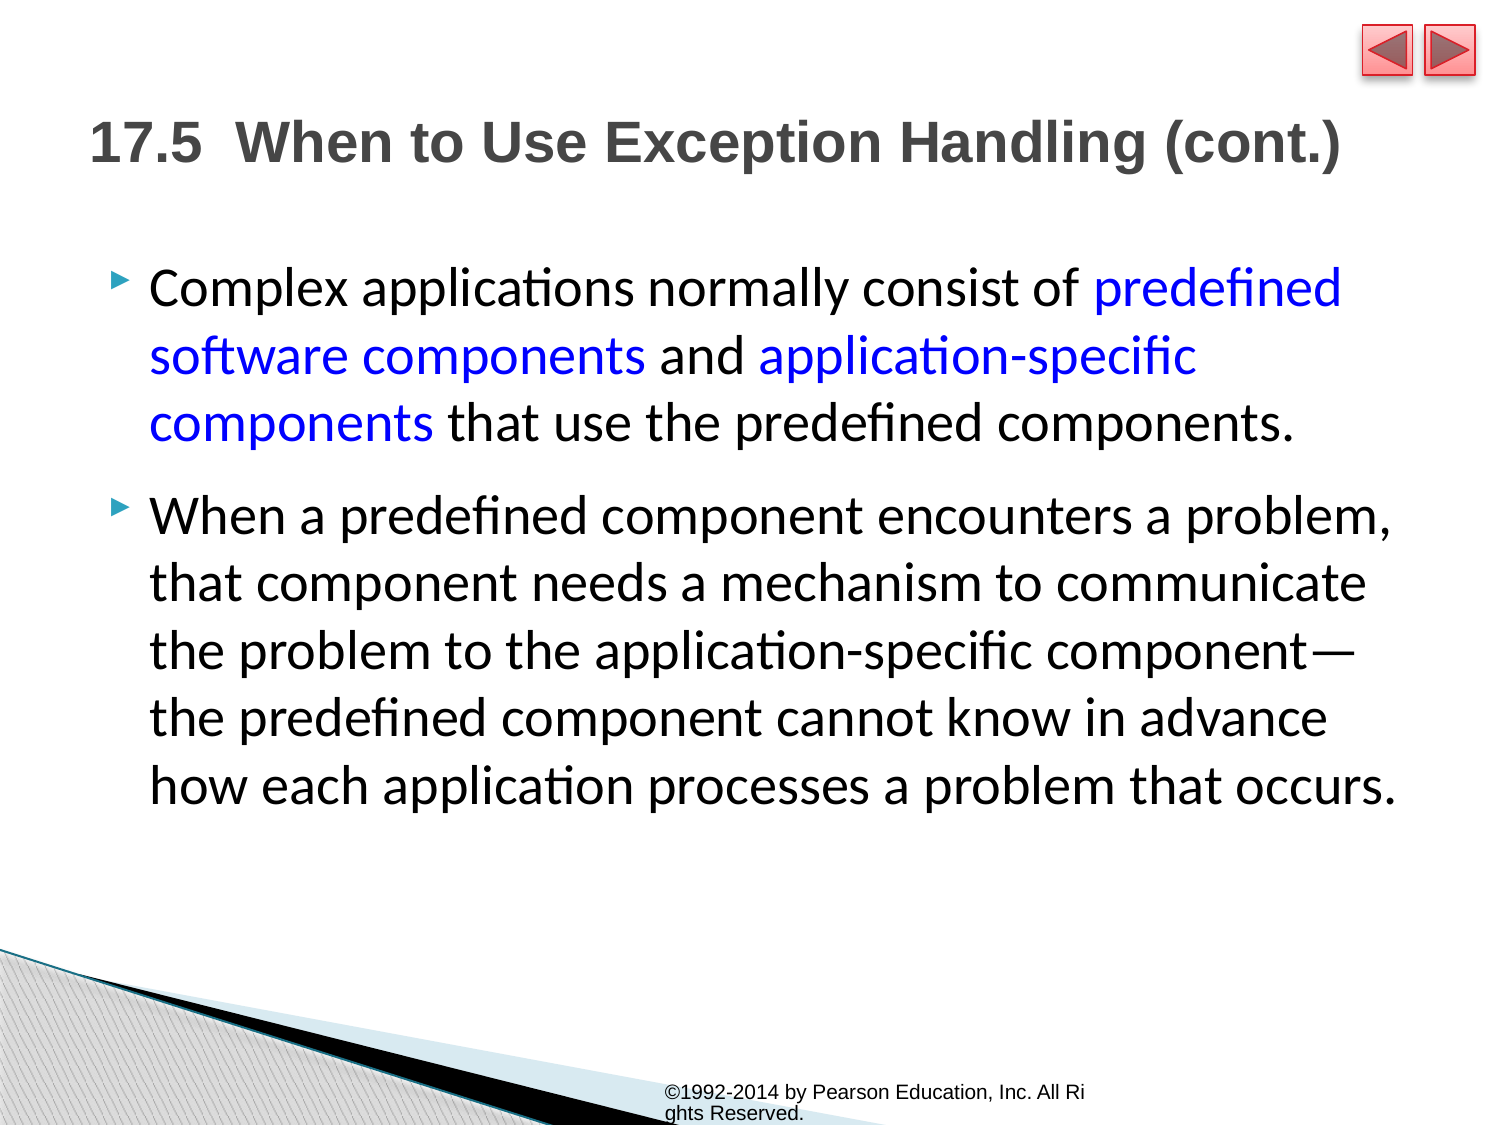

# 17.5  When to Use Exception Handling (cont.)
Complex applications normally consist of predefined software components and application-specific components that use the predefined components.
When a predefined component encounters a problem, that component needs a mechanism to communicate the problem to the application-specific component—the predefined component cannot know in advance how each application processes a problem that occurs.
©1992-2014 by Pearson Education, Inc. All Rights Reserved.